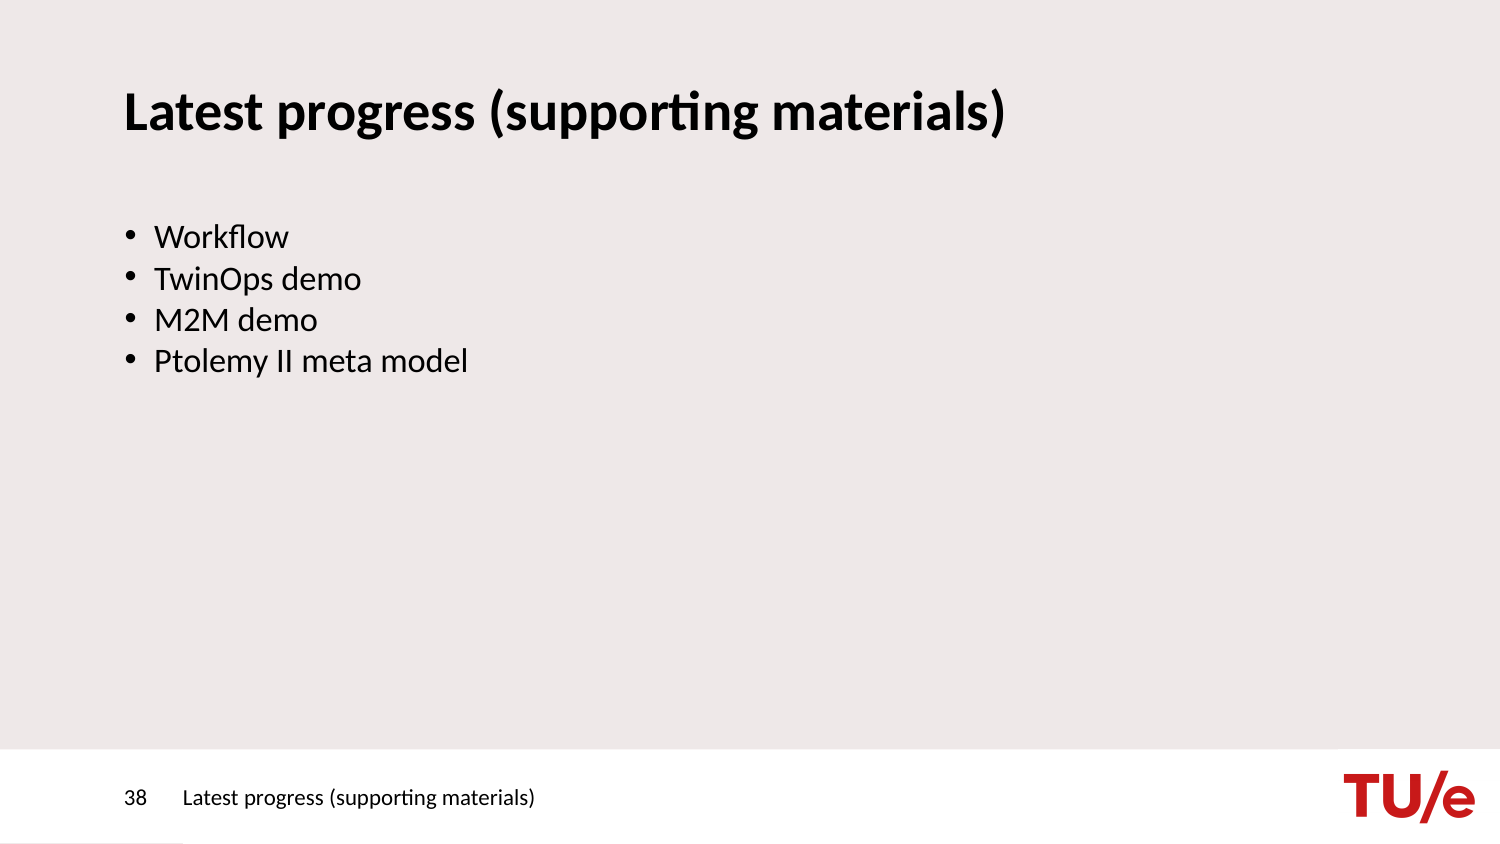

# Latest progress (supporting materials)
Workflow
TwinOps demo
M2M demo
Ptolemy II meta model

38
Latest progress (supporting materials)